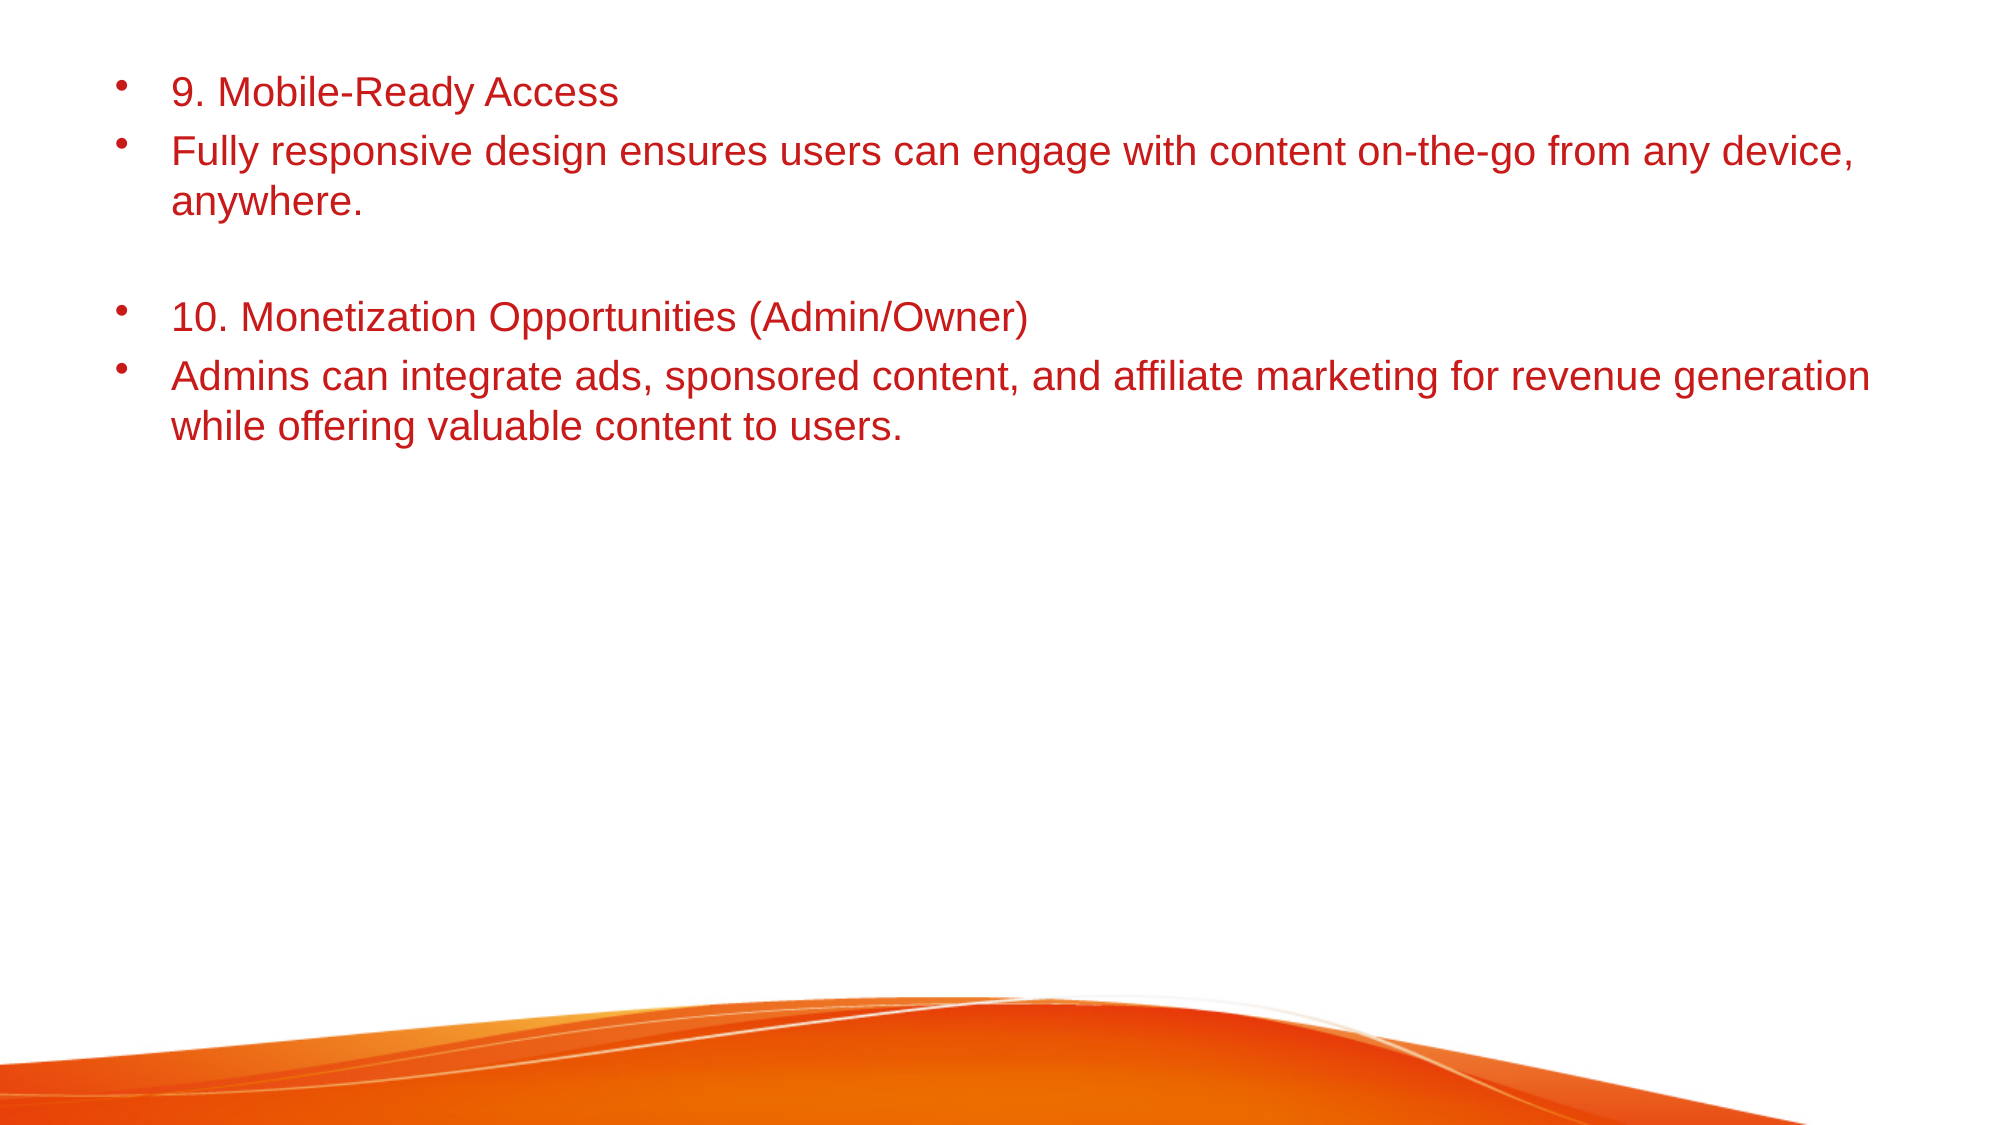

9. Mobile-Ready Access
Fully responsive design ensures users can engage with content on-the-go from any device, anywhere.

10. Monetization Opportunities (Admin/Owner)
Admins can integrate ads, sponsored content, and affiliate marketing for revenue generation while offering valuable content to users.